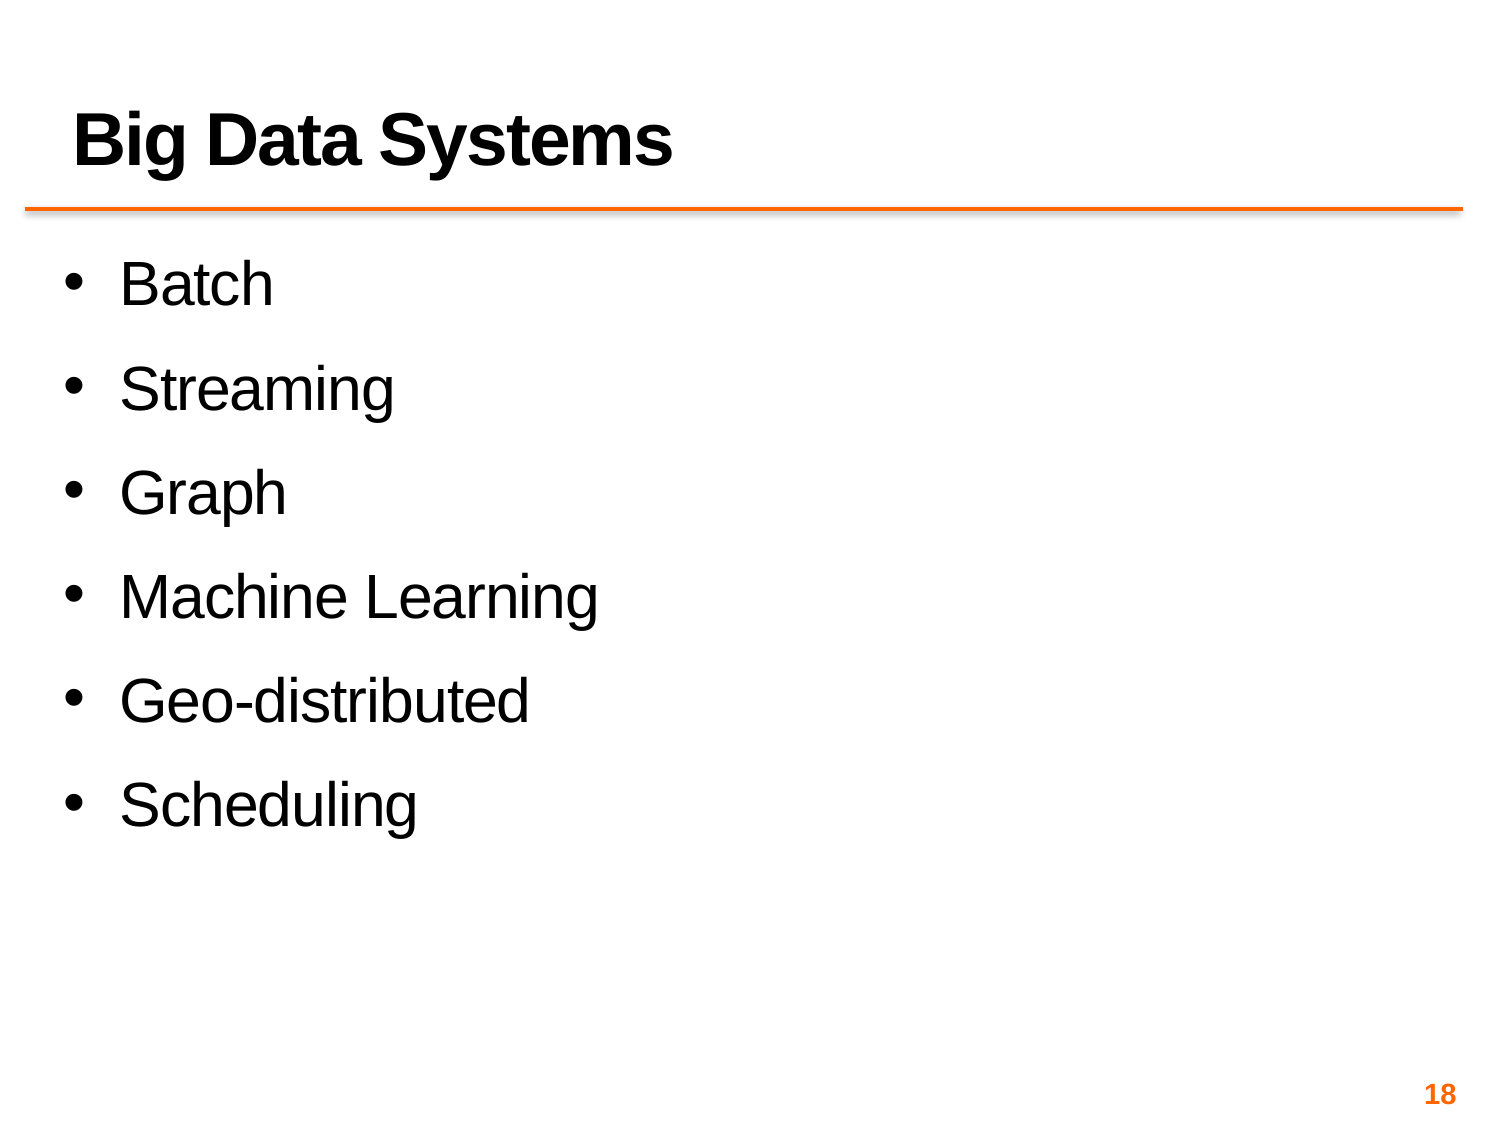

# Big Data Systems

Batch
Streaming
Graph
Machine Learning
Geo-distributed
Scheduling
18